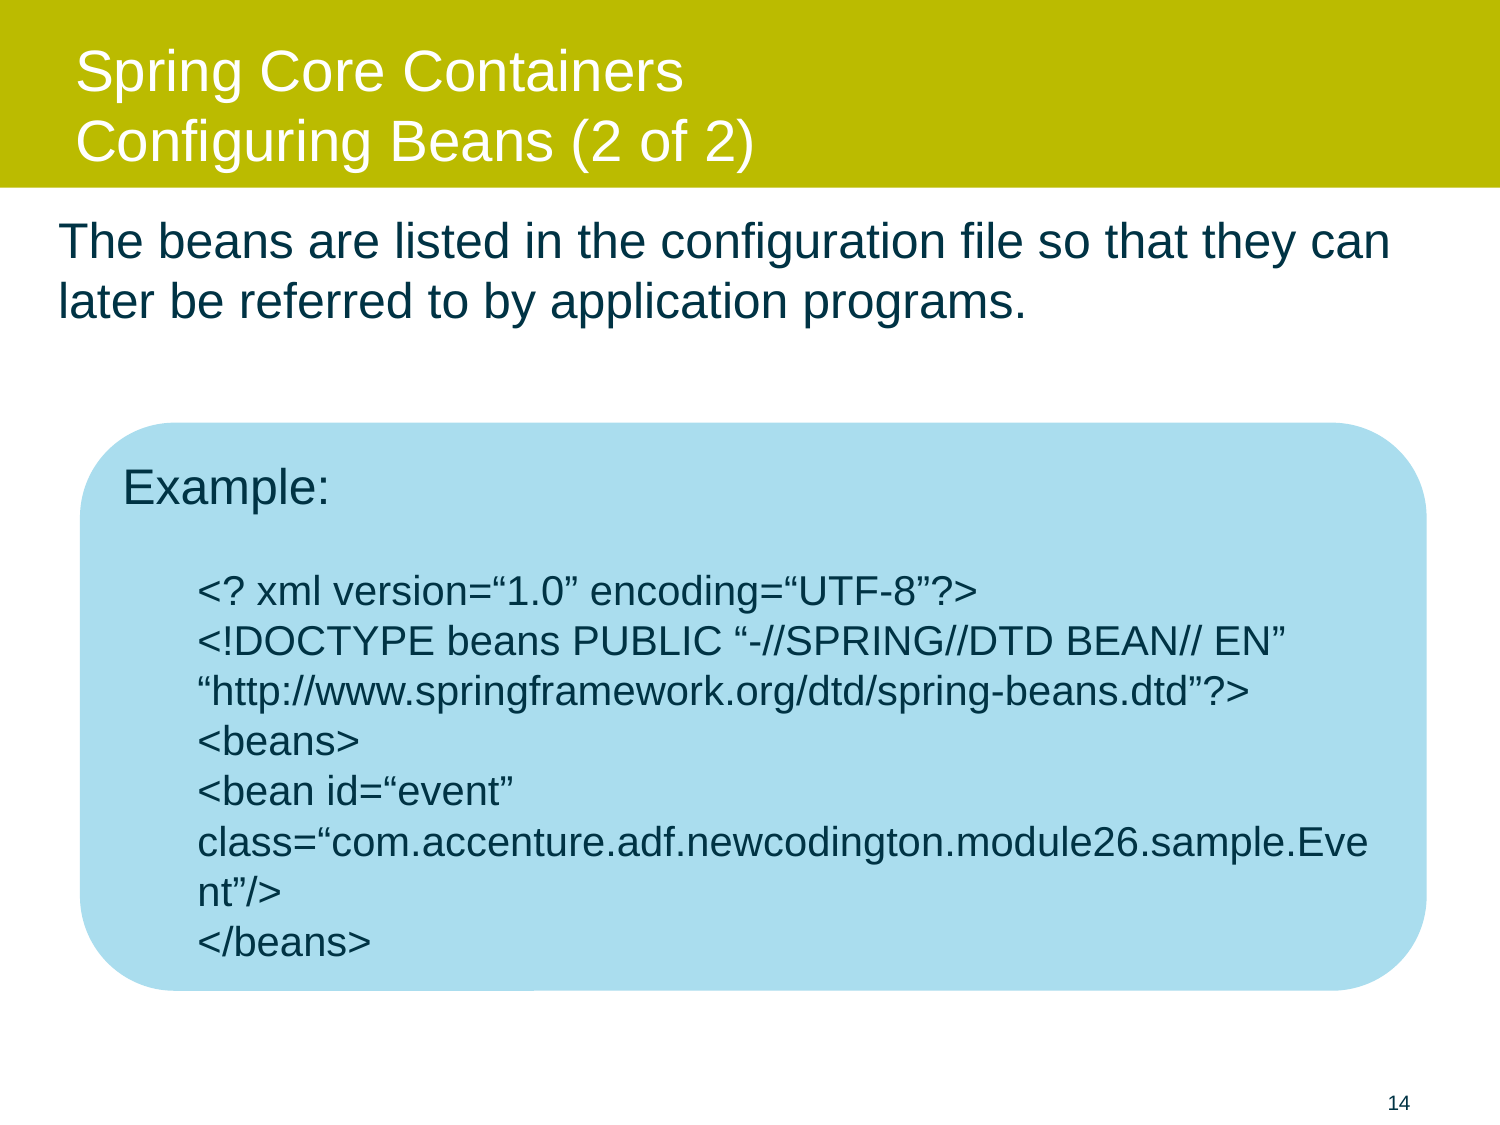

Spring Core Containers
Configuring Beans (2 of 2)
The beans are listed in the configuration file so that they can later be referred to by application programs.

Example:

<? xml version=“1.0” encoding=“UTF-8”?>
<!DOCTYPE beans PUBLIC “-//SPRING//DTD BEAN// EN” “http://www.springframework.org/dtd/spring-beans.dtd”?>
<beans>
<bean id=“event” class=“com.accenture.adf.newcodington.module26.sample.Event”/>
</beans>

14